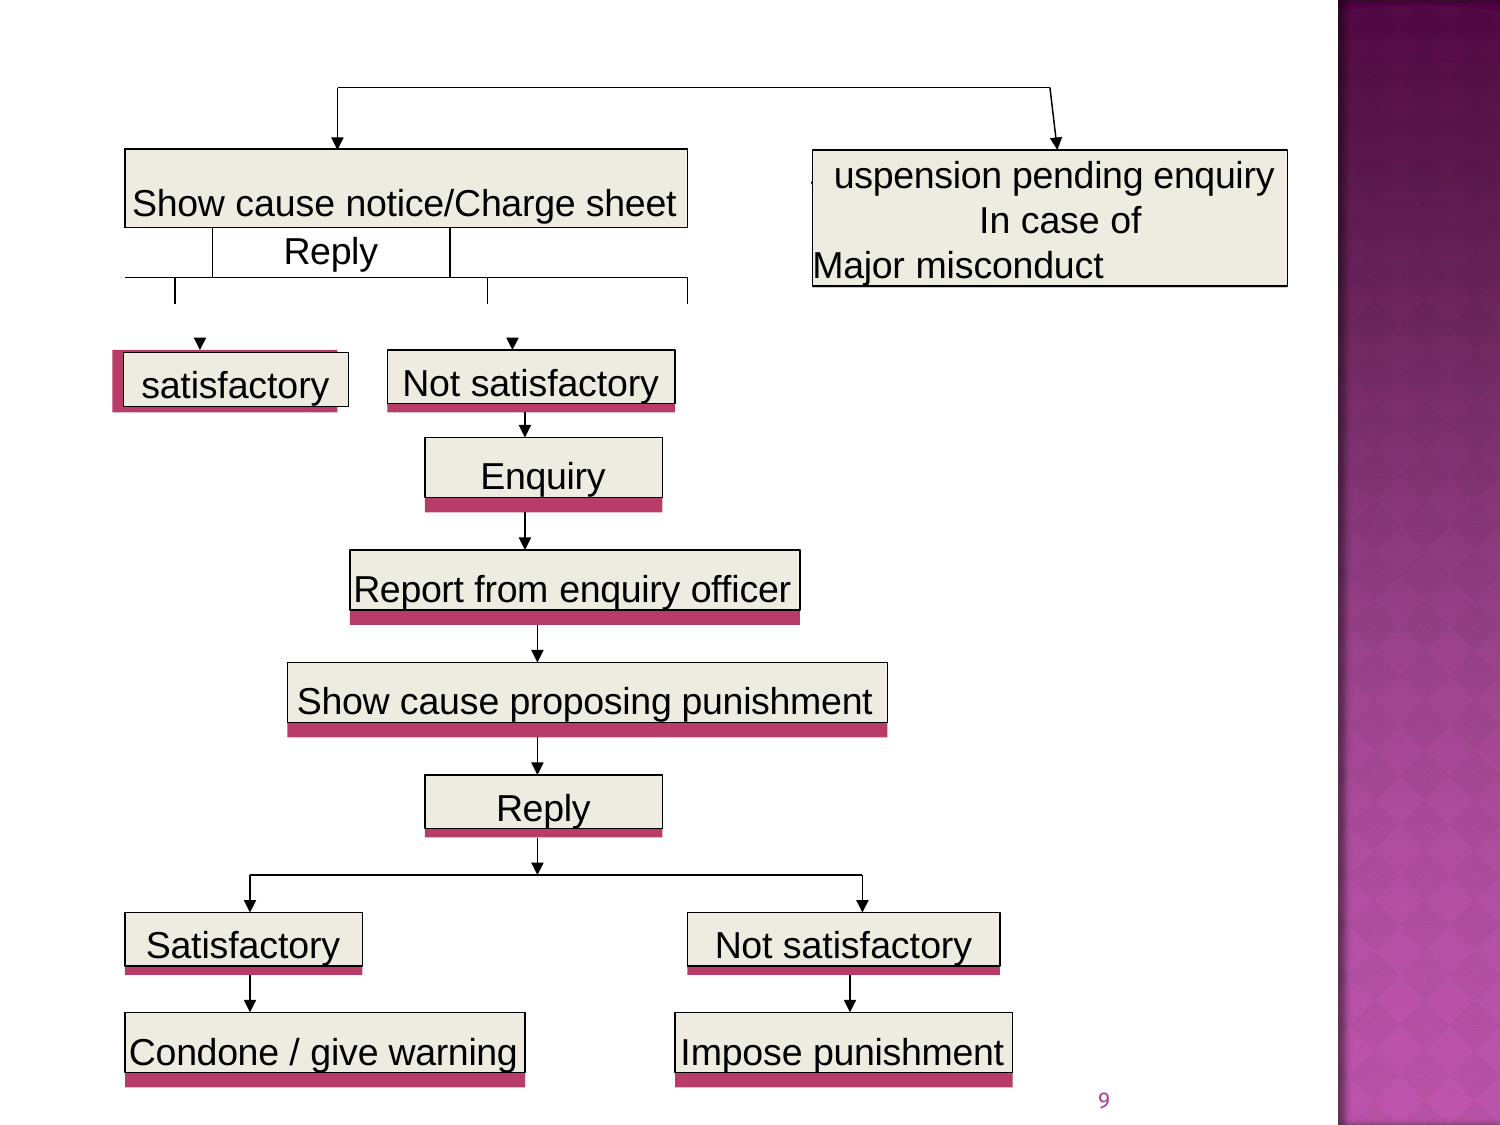

| Show cause notice/Charge sheet |  |  |  |  |
| --- | --- | --- | --- | --- |
|  |  | Reply |  |  |
|  |  |  |  |  |
S

uspension pending enquiry  In case of
Major misconduct

Not satisfactory
satisfactory

Enquiry

Report from enquiry officer

Show cause proposing punishment

Reply
Satisfactory

Not satisfactory

Condone / give warning

Impose punishment
9